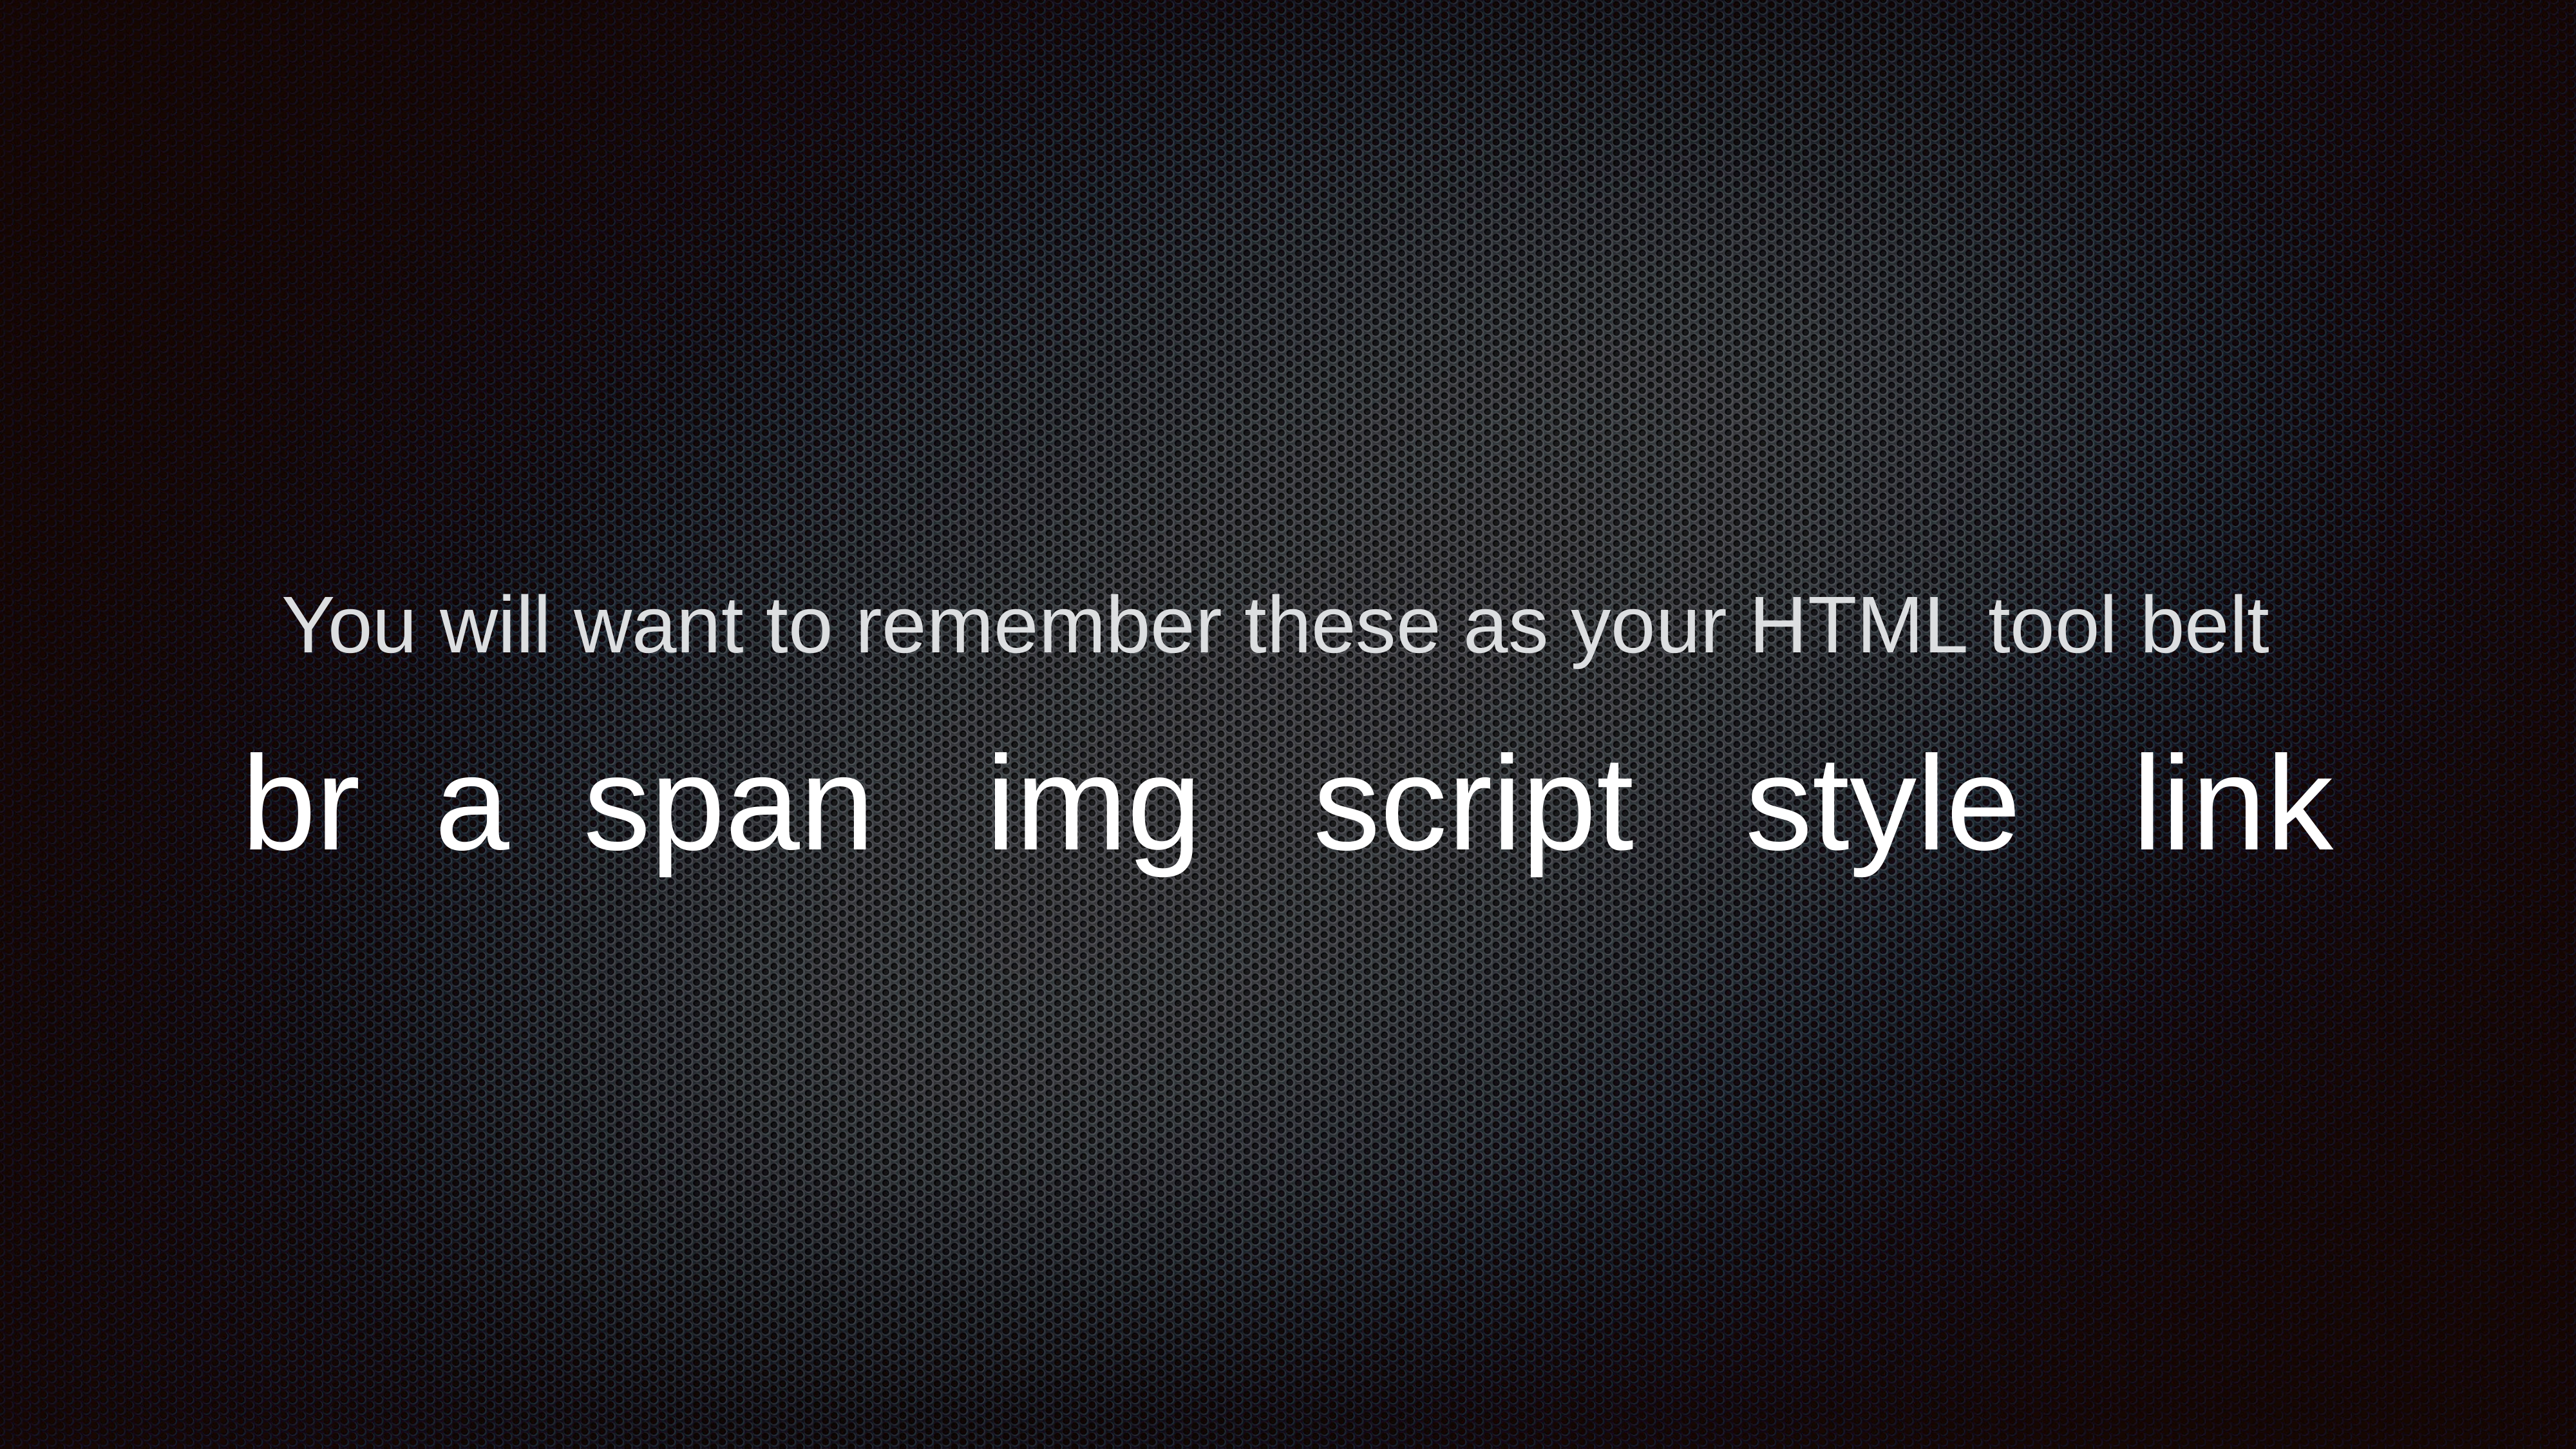

# You will want to remember these as your HTML tool belt
br  a  span   img   script   style   link